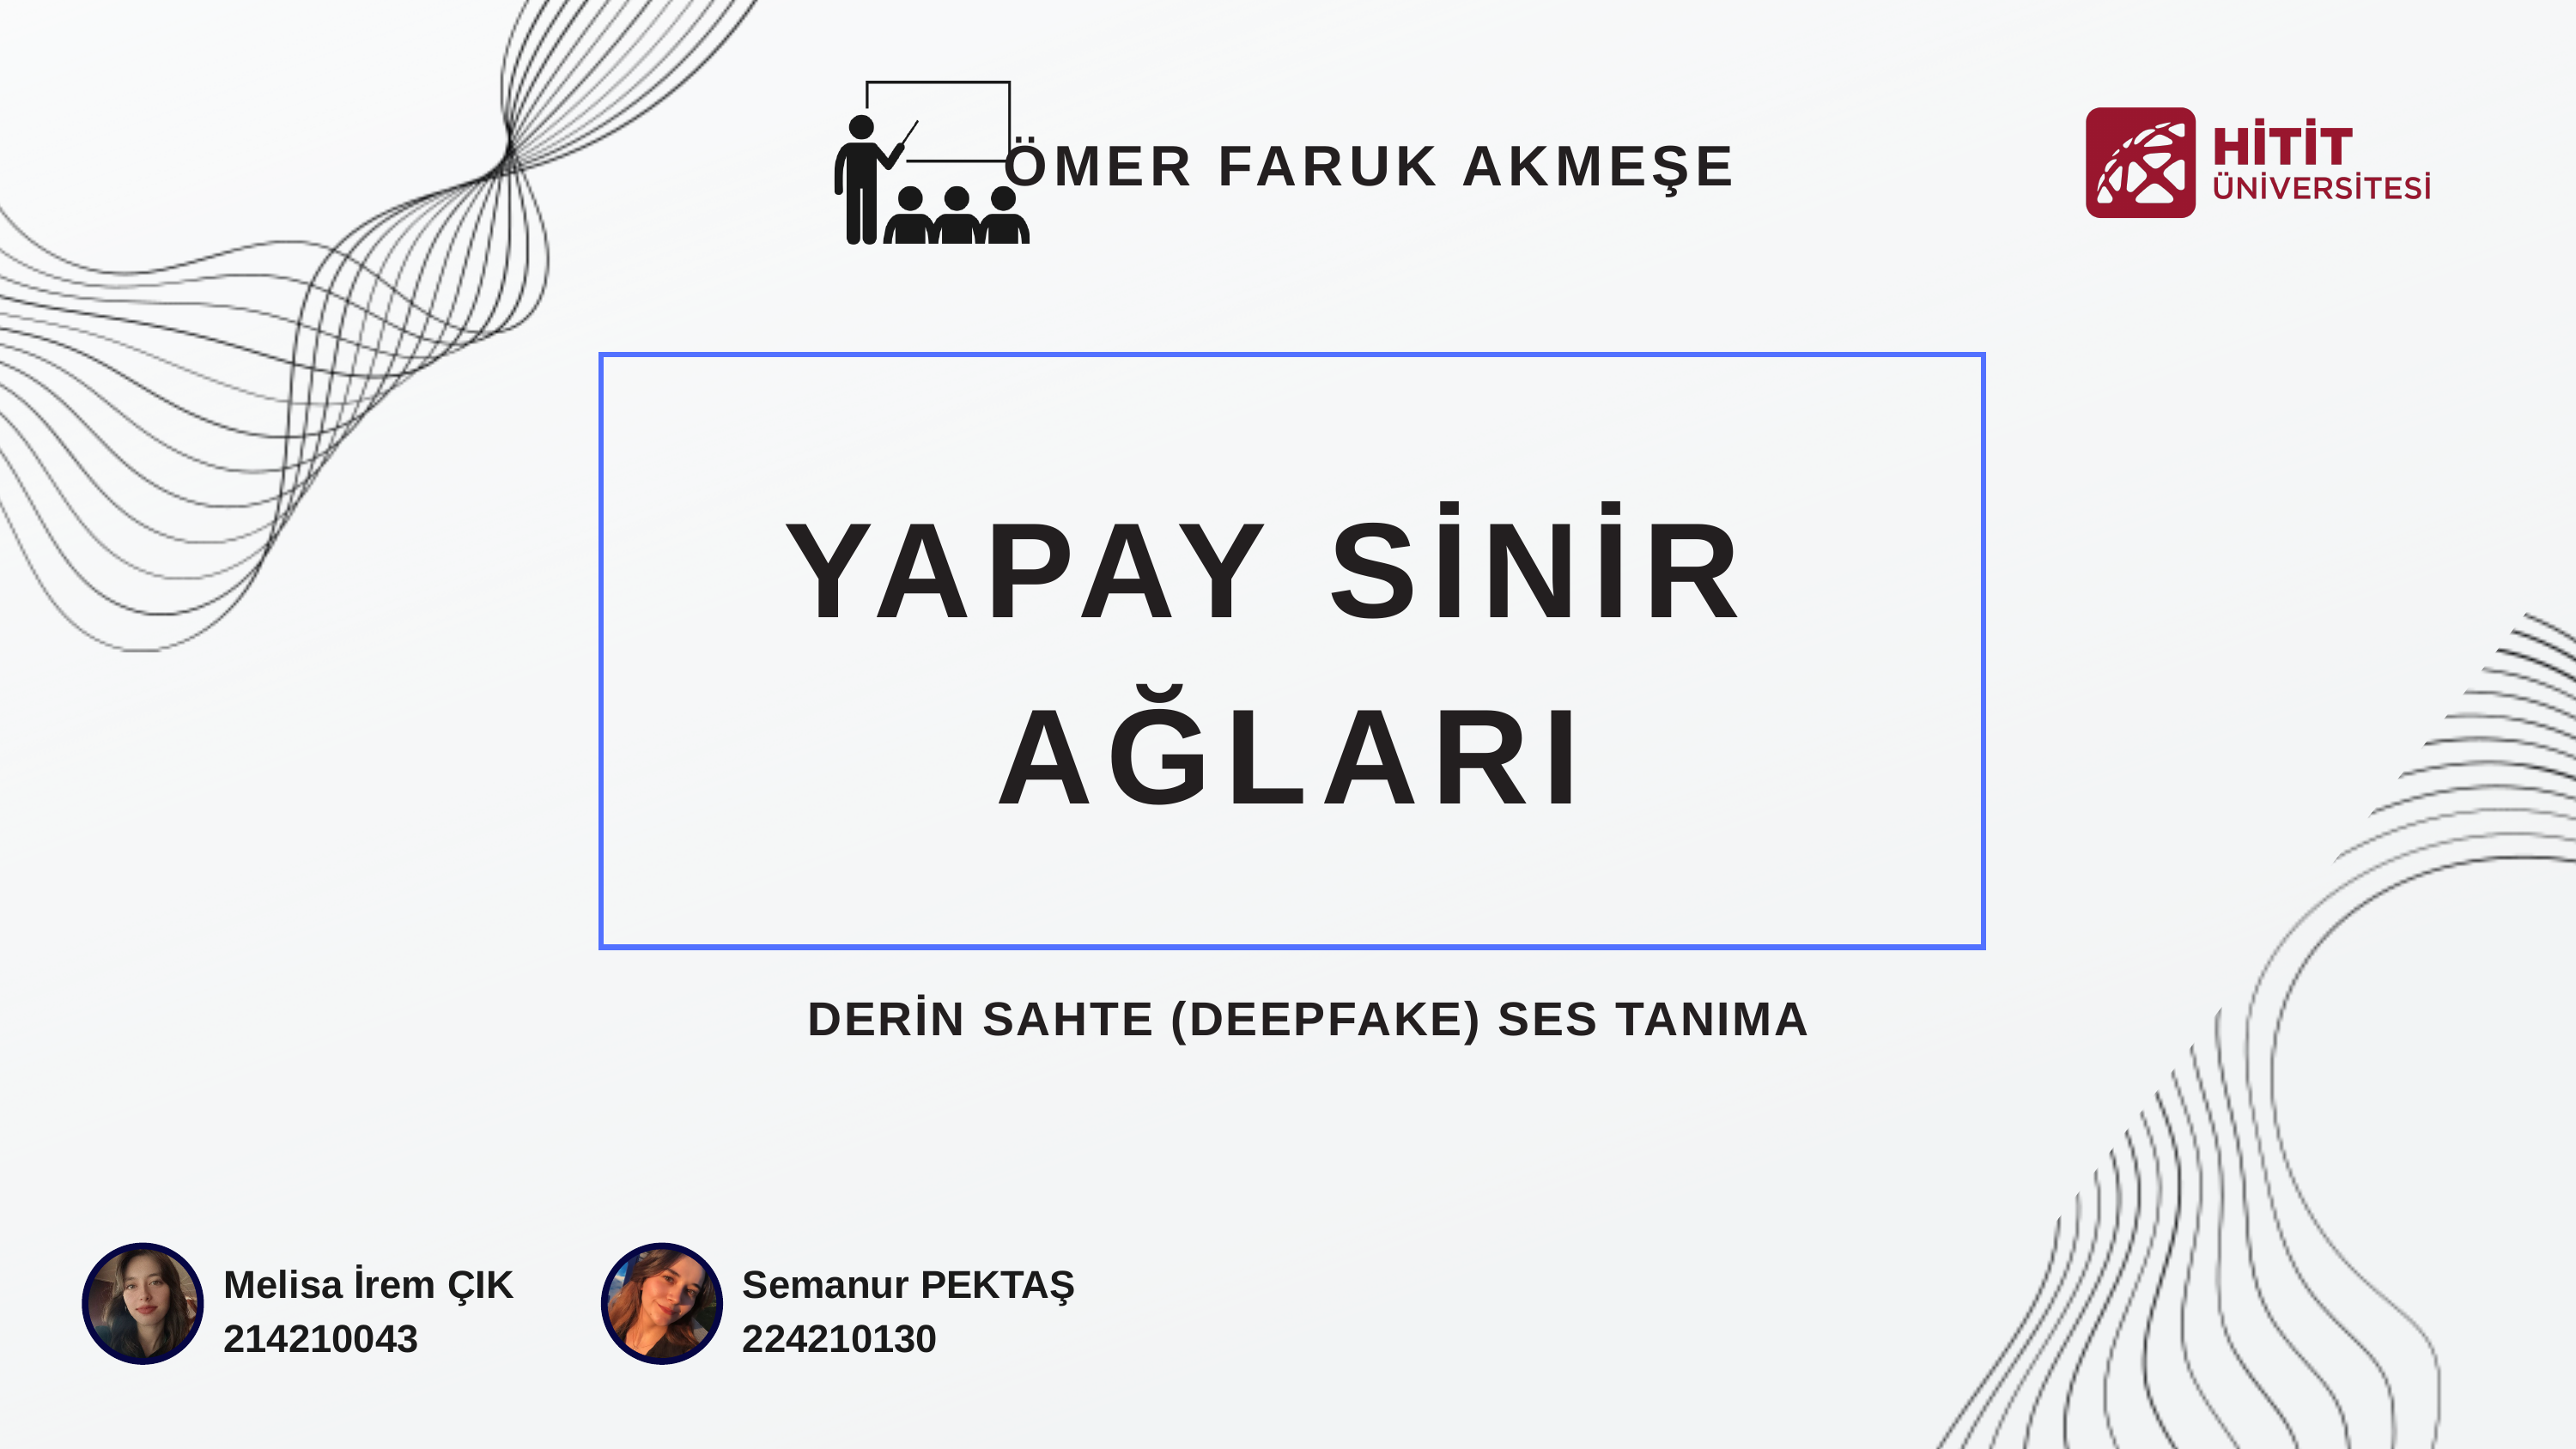

ÖMER FARUK AKMEŞE

YAPAY SİNİR
AĞLARI

DERİN SAHTE (DEEPFAKE) SES TANIMA

Melisa İrem ÇIK
214210043

Semanur PEKTAŞ
224210130